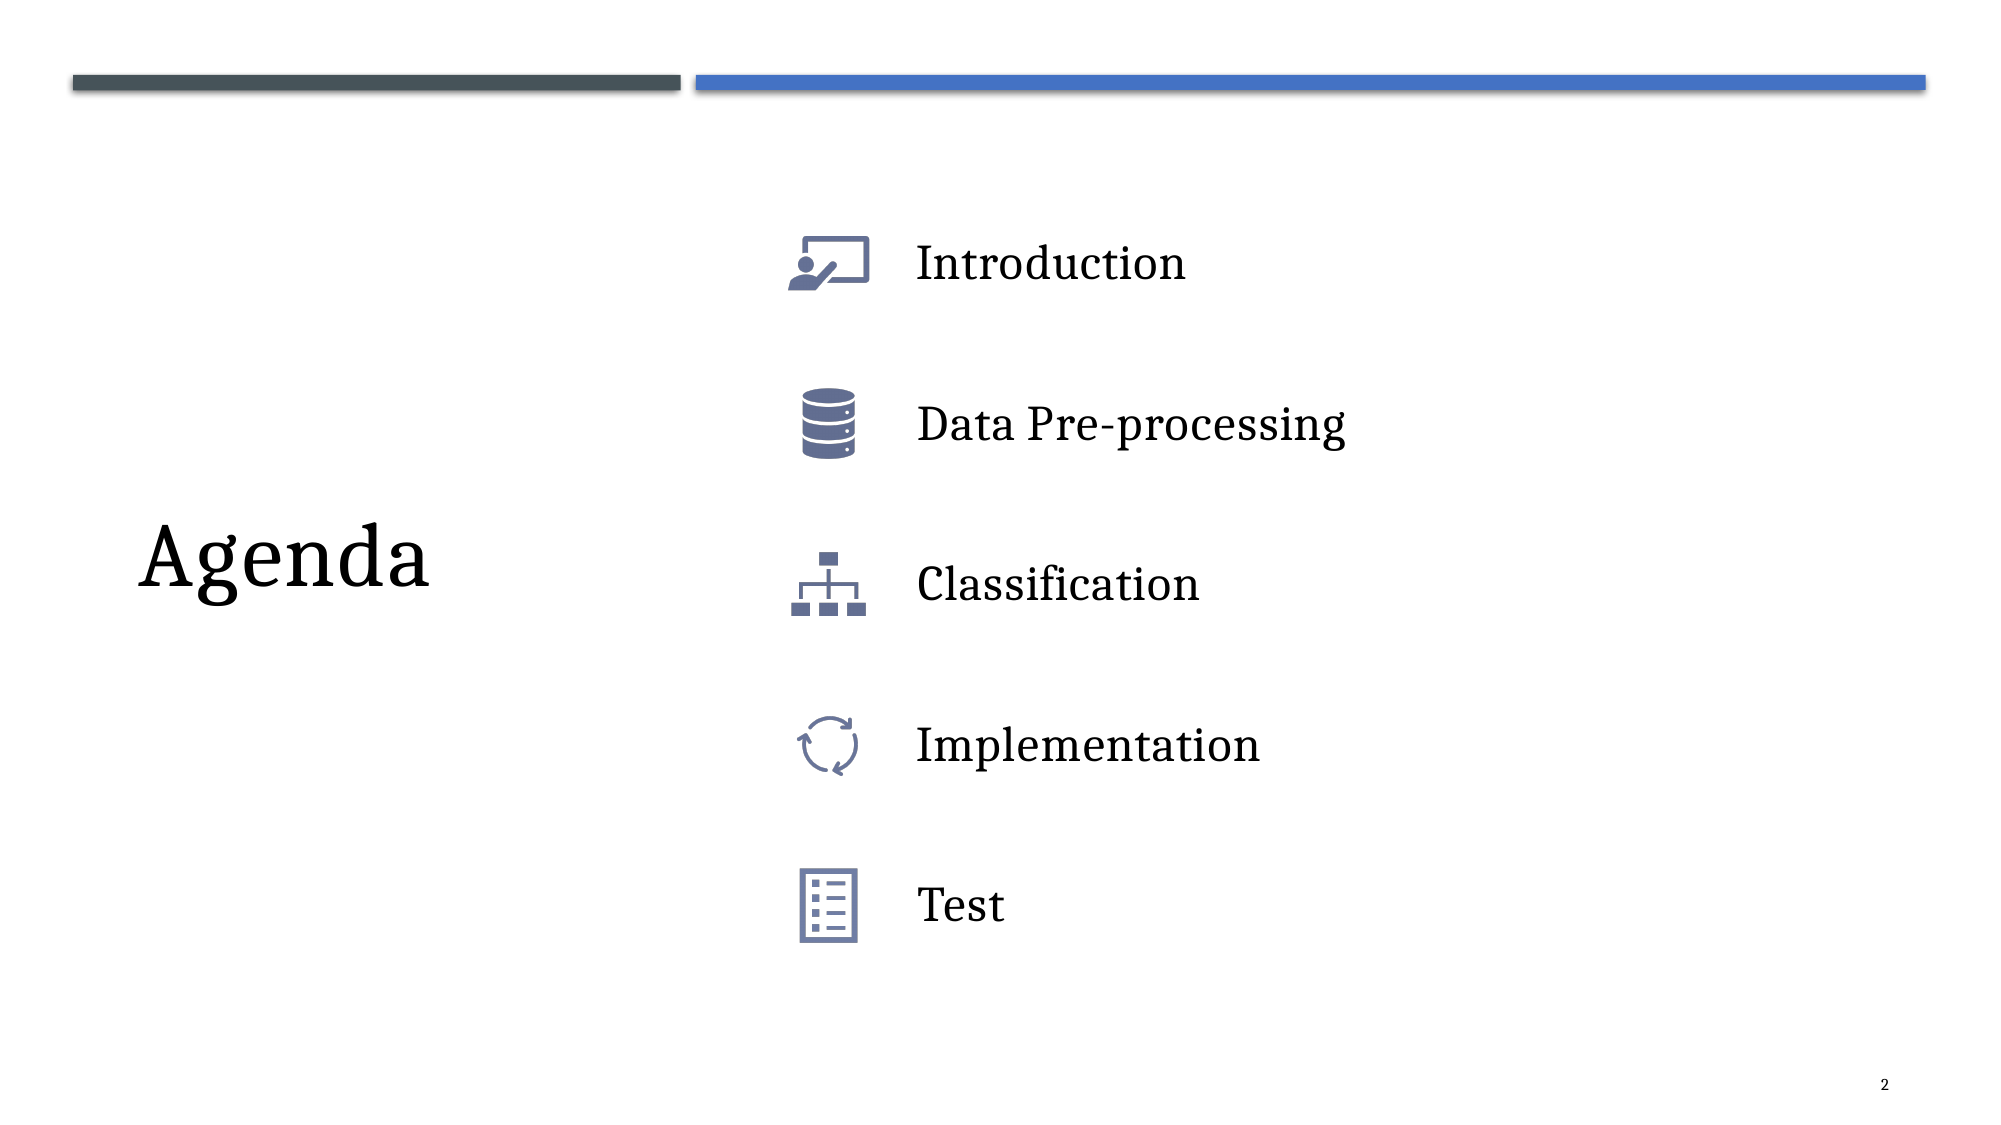

# Agenda
Introduction
Data Pre-processing
Classification
Implementation
Test
2